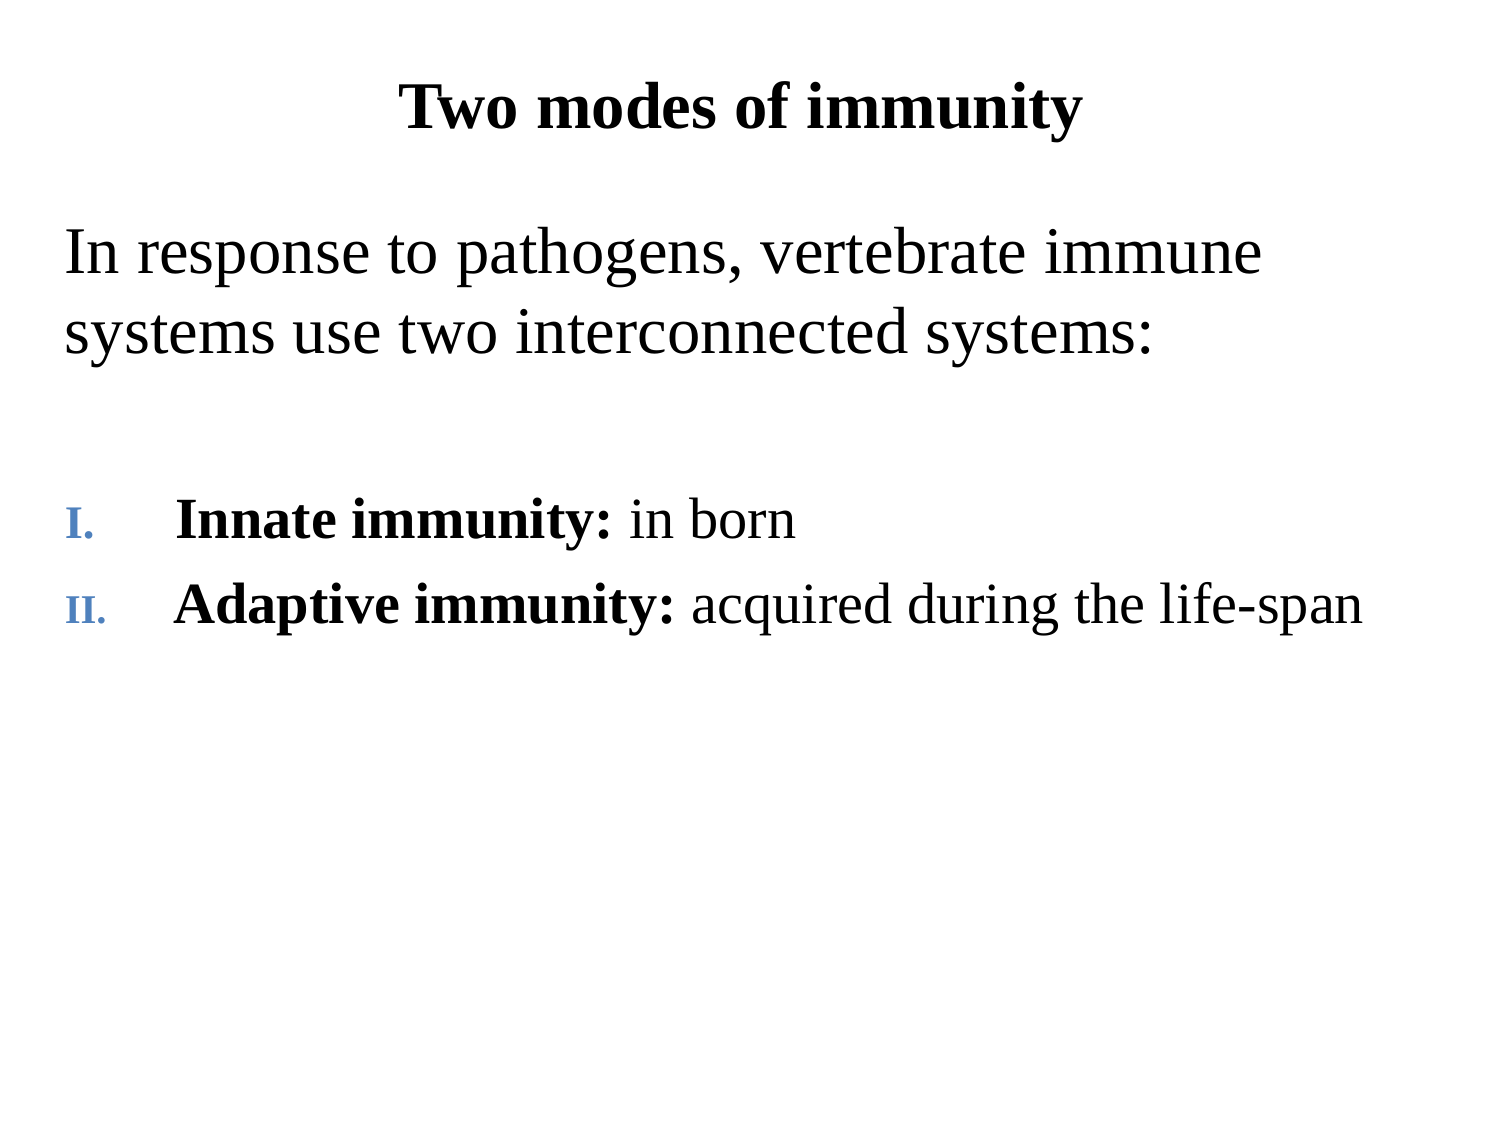

Two modes of immunity
In response to pathogens, vertebrate immune systems use two interconnected systems:

 Innate immunity: in born
 Adaptive immunity: acquired during the life-span